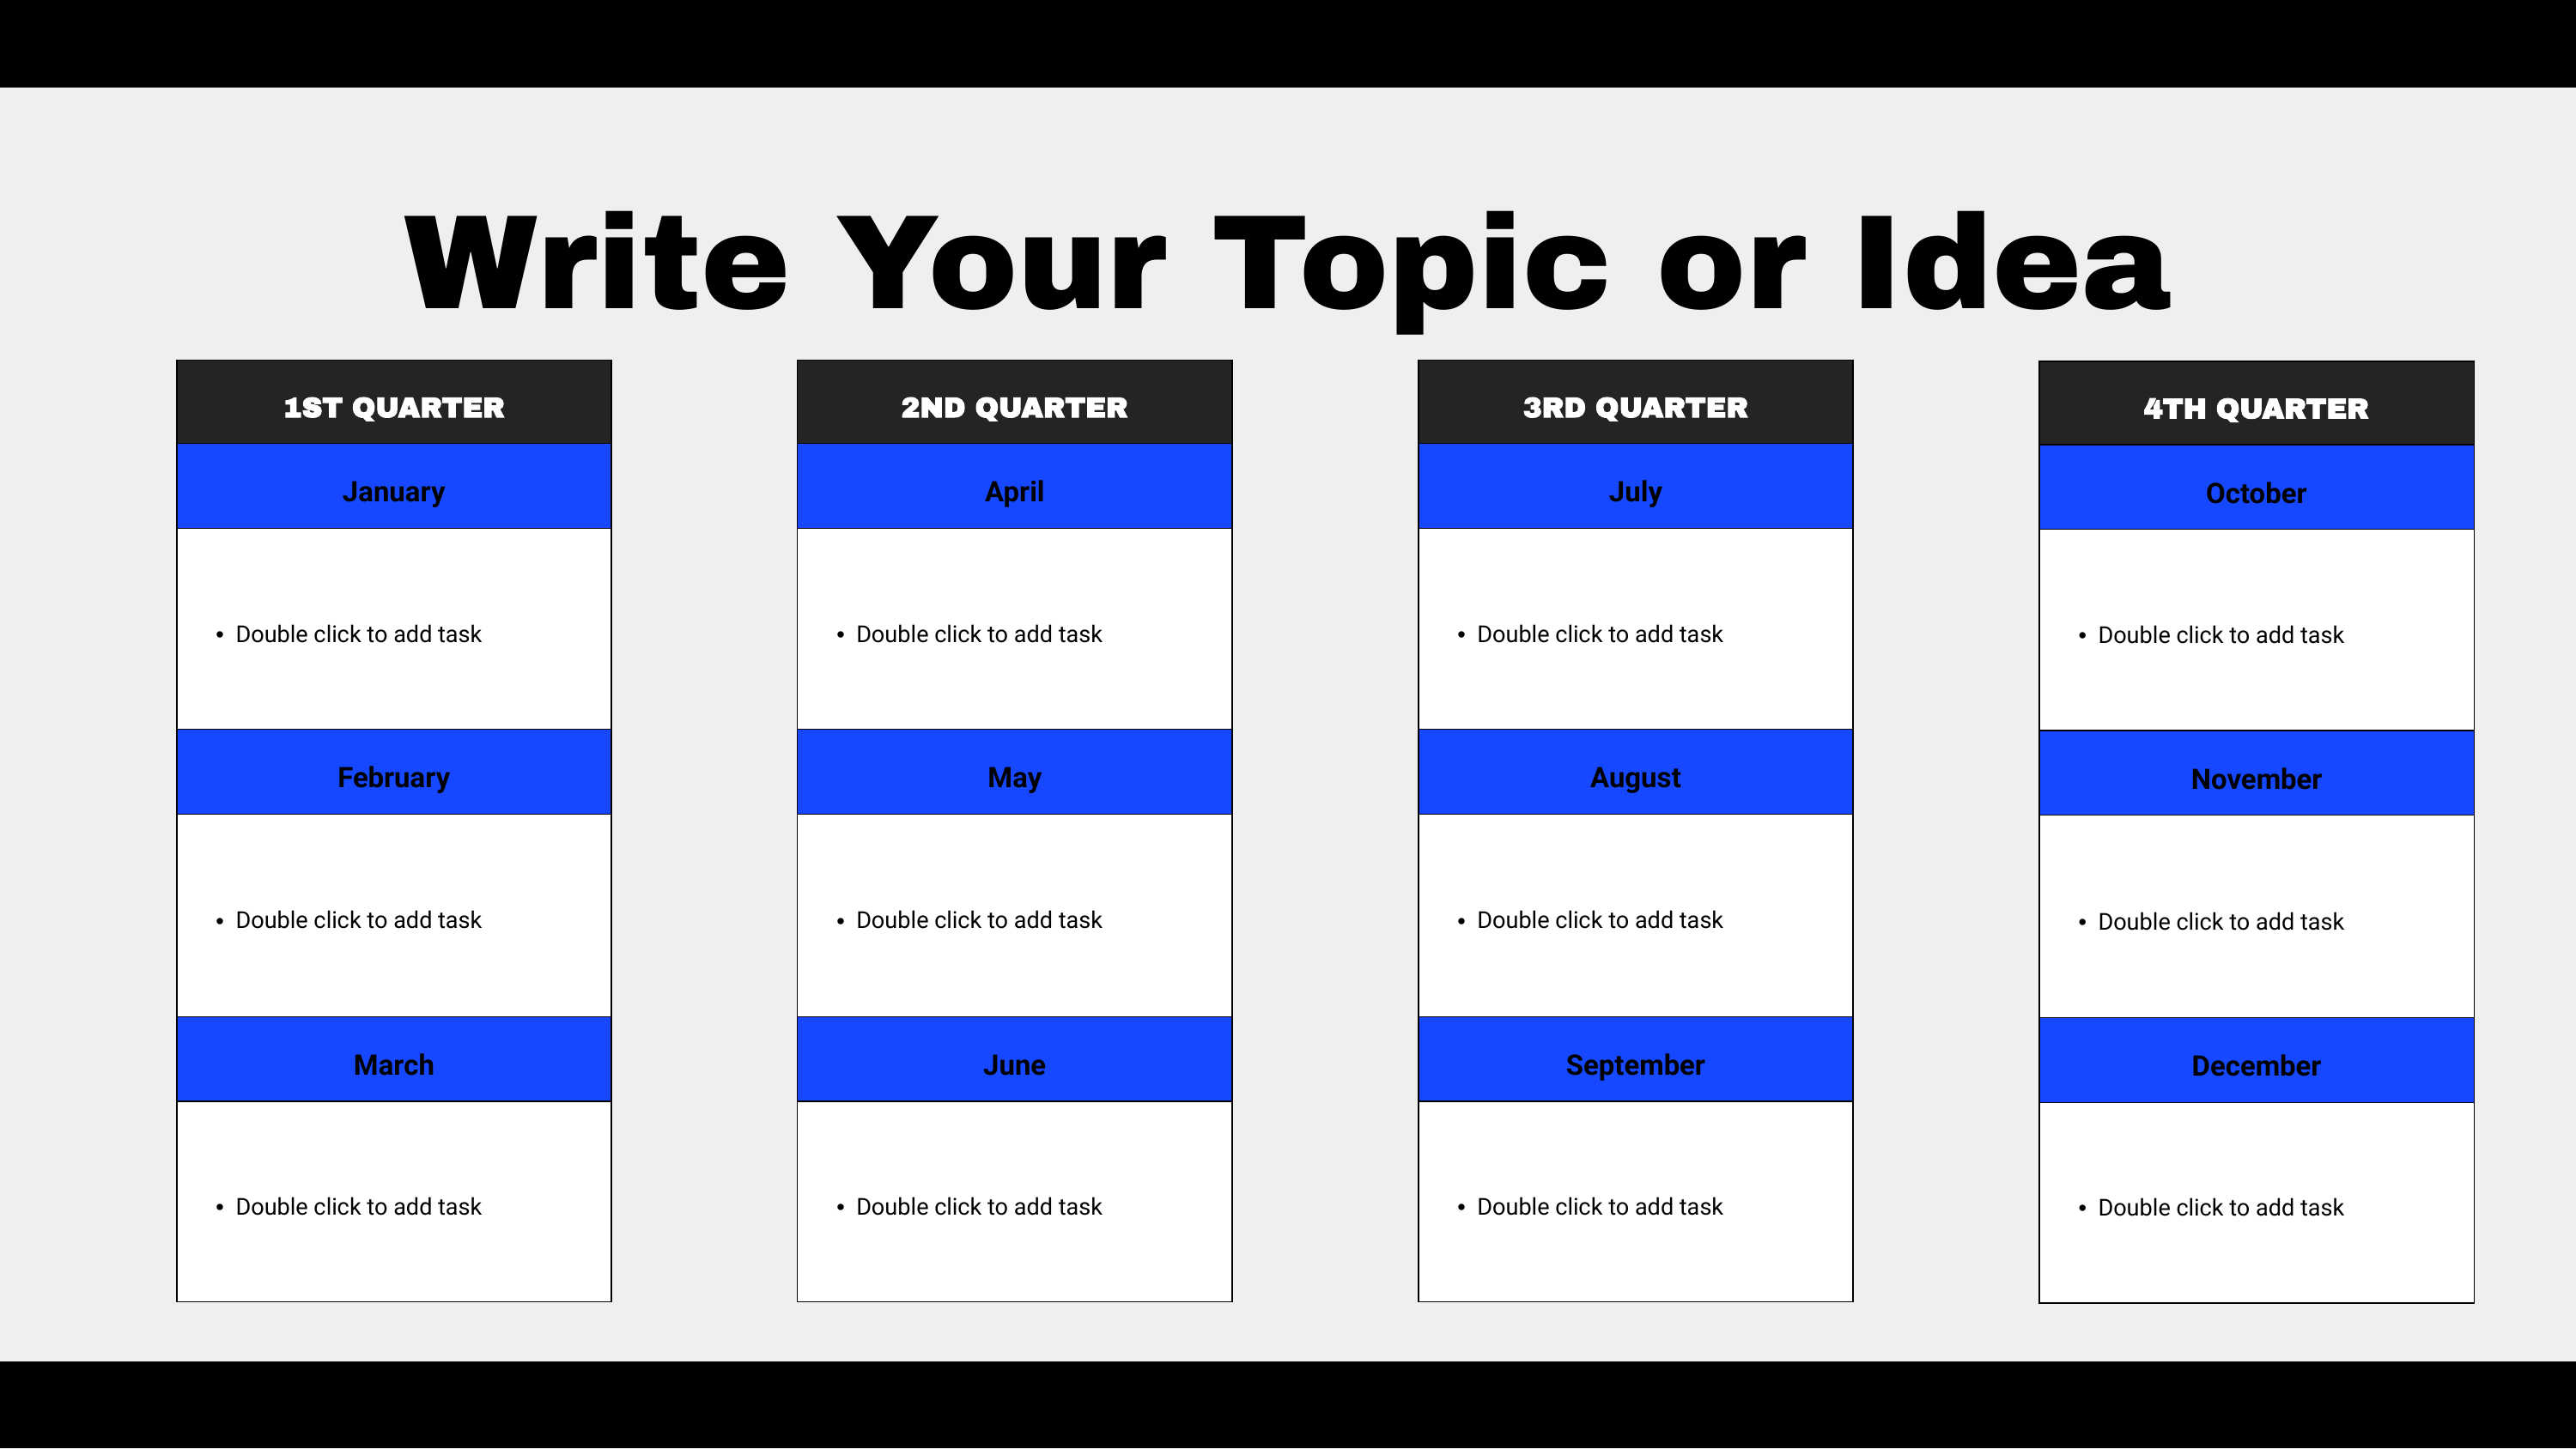

Write Your Topic or Idea
| 1ST QUARTER |
| --- |
| January |
| Double click to add task |
| February |
| Double click to add task |
| March |
| Double click to add task |
| 2ND QUARTER |
| --- |
| April |
| Double click to add task |
| May |
| Double click to add task |
| June |
| Double click to add task |
| 3RD QUARTER |
| --- |
| July |
| Double click to add task |
| August |
| Double click to add task |
| September |
| Double click to add task |
| 4TH QUARTER |
| --- |
| October |
| Double click to add task |
| November |
| Double click to add task |
| December |
| Double click to add task |